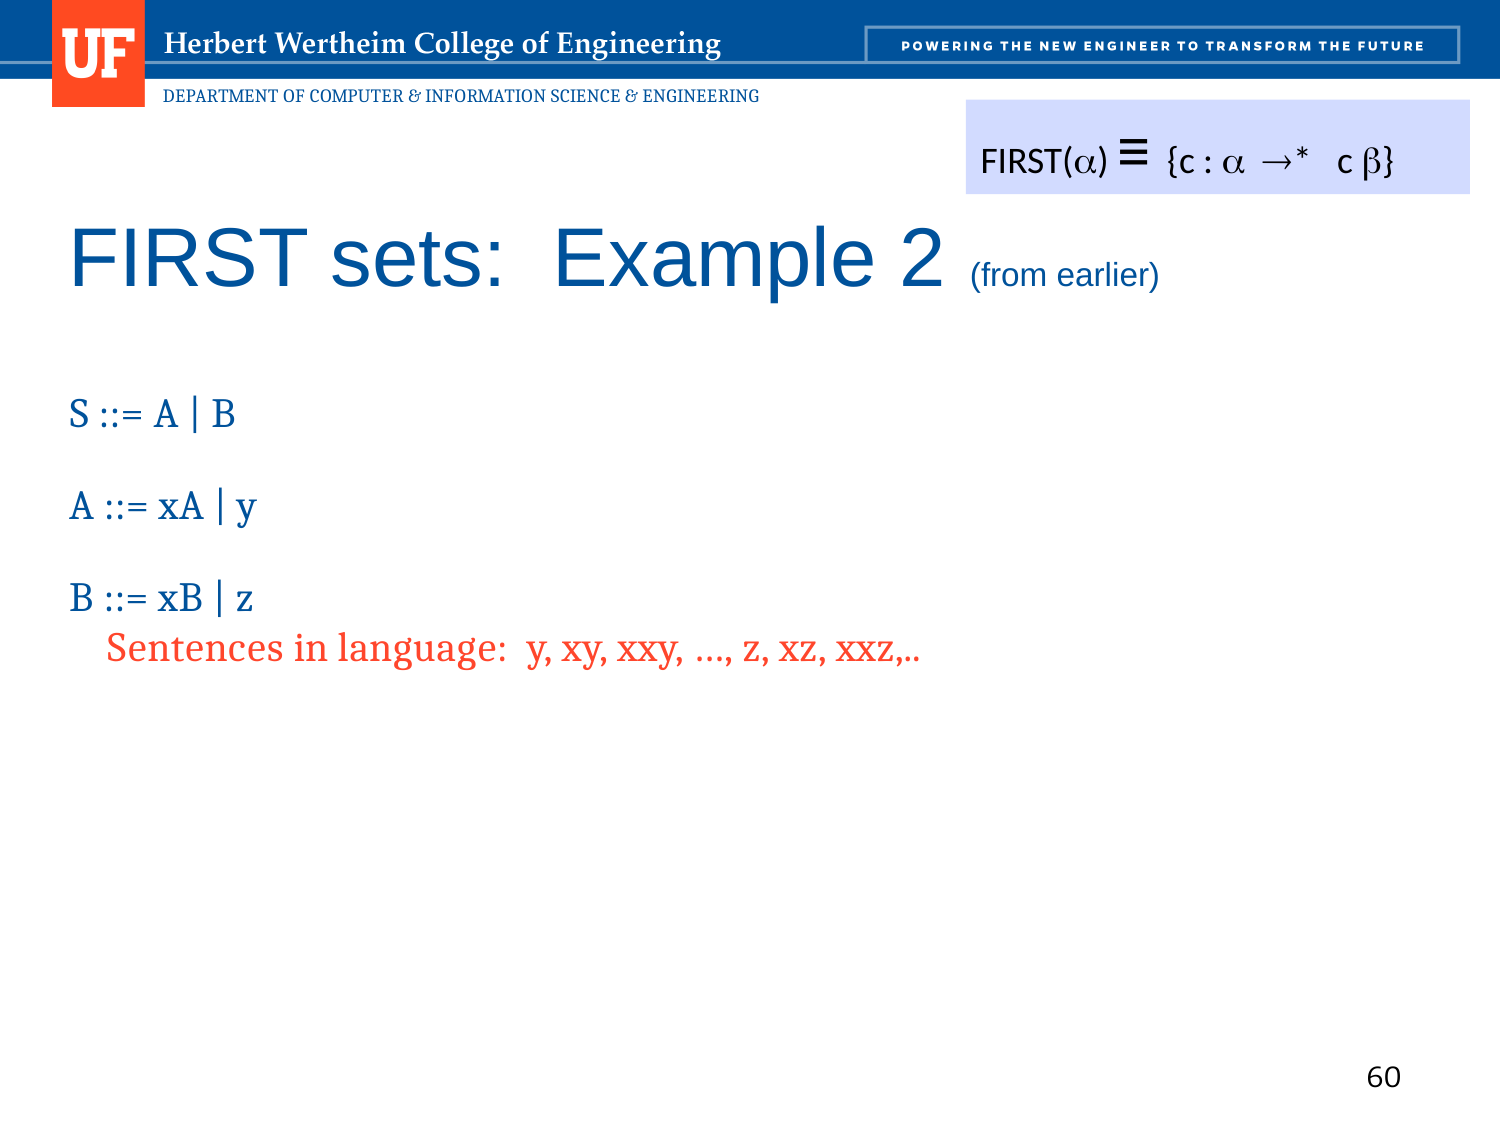

FIRST(α) ≡  {c : α  →*   c β}
# FIRST sets:  Example 2 (from earlier)
S ::= A | B
A ::= xA | y
B ::= xB | z
Sentences in language:  y, xy, xxy, …, z, xz, xxz,..
60